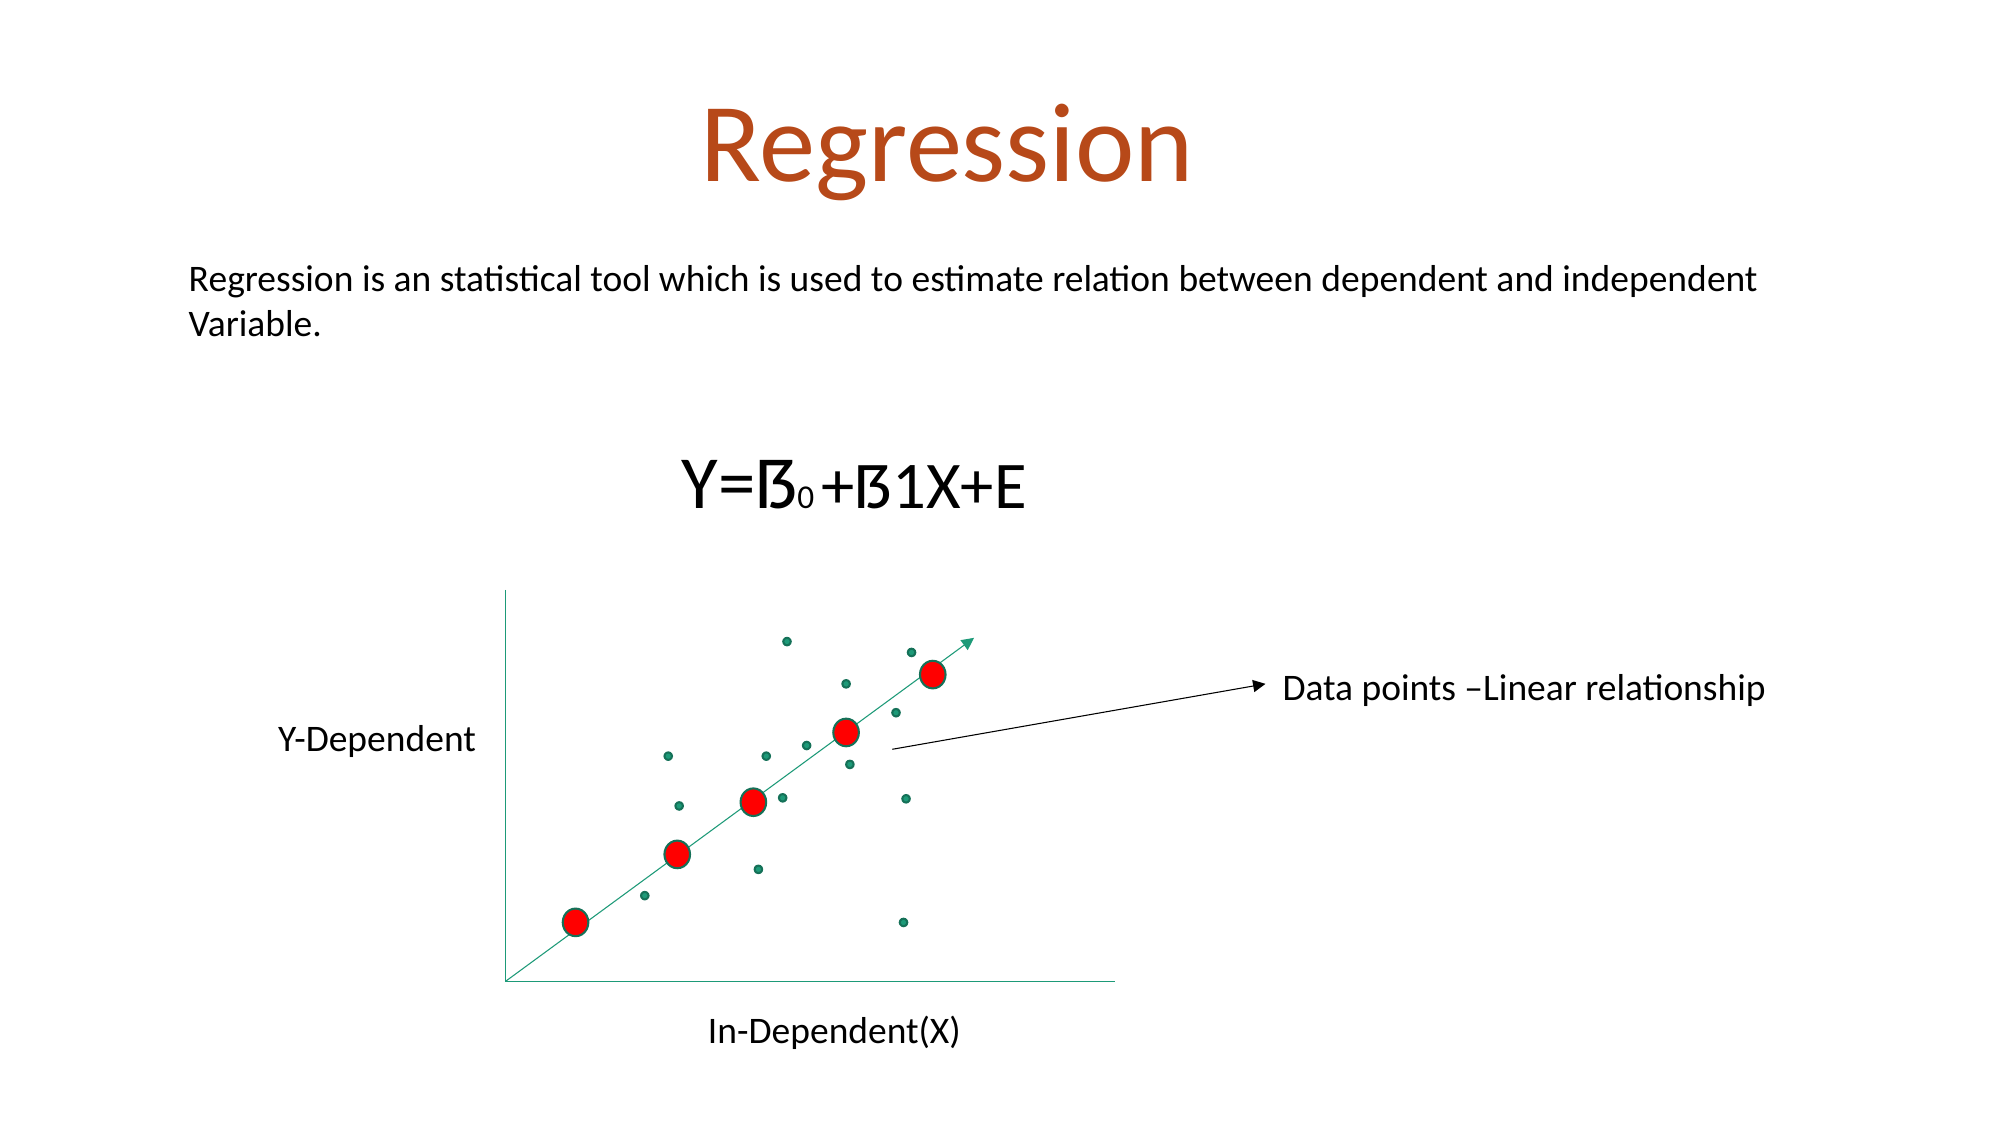

Regression
Regression is an statistical tool which is used to estimate relation between dependent and independent
Variable.

                                 Y=ẞ0 +ẞ1X+E

Data points –Linear relationship

Y-Dependent

In-Dependent(X)